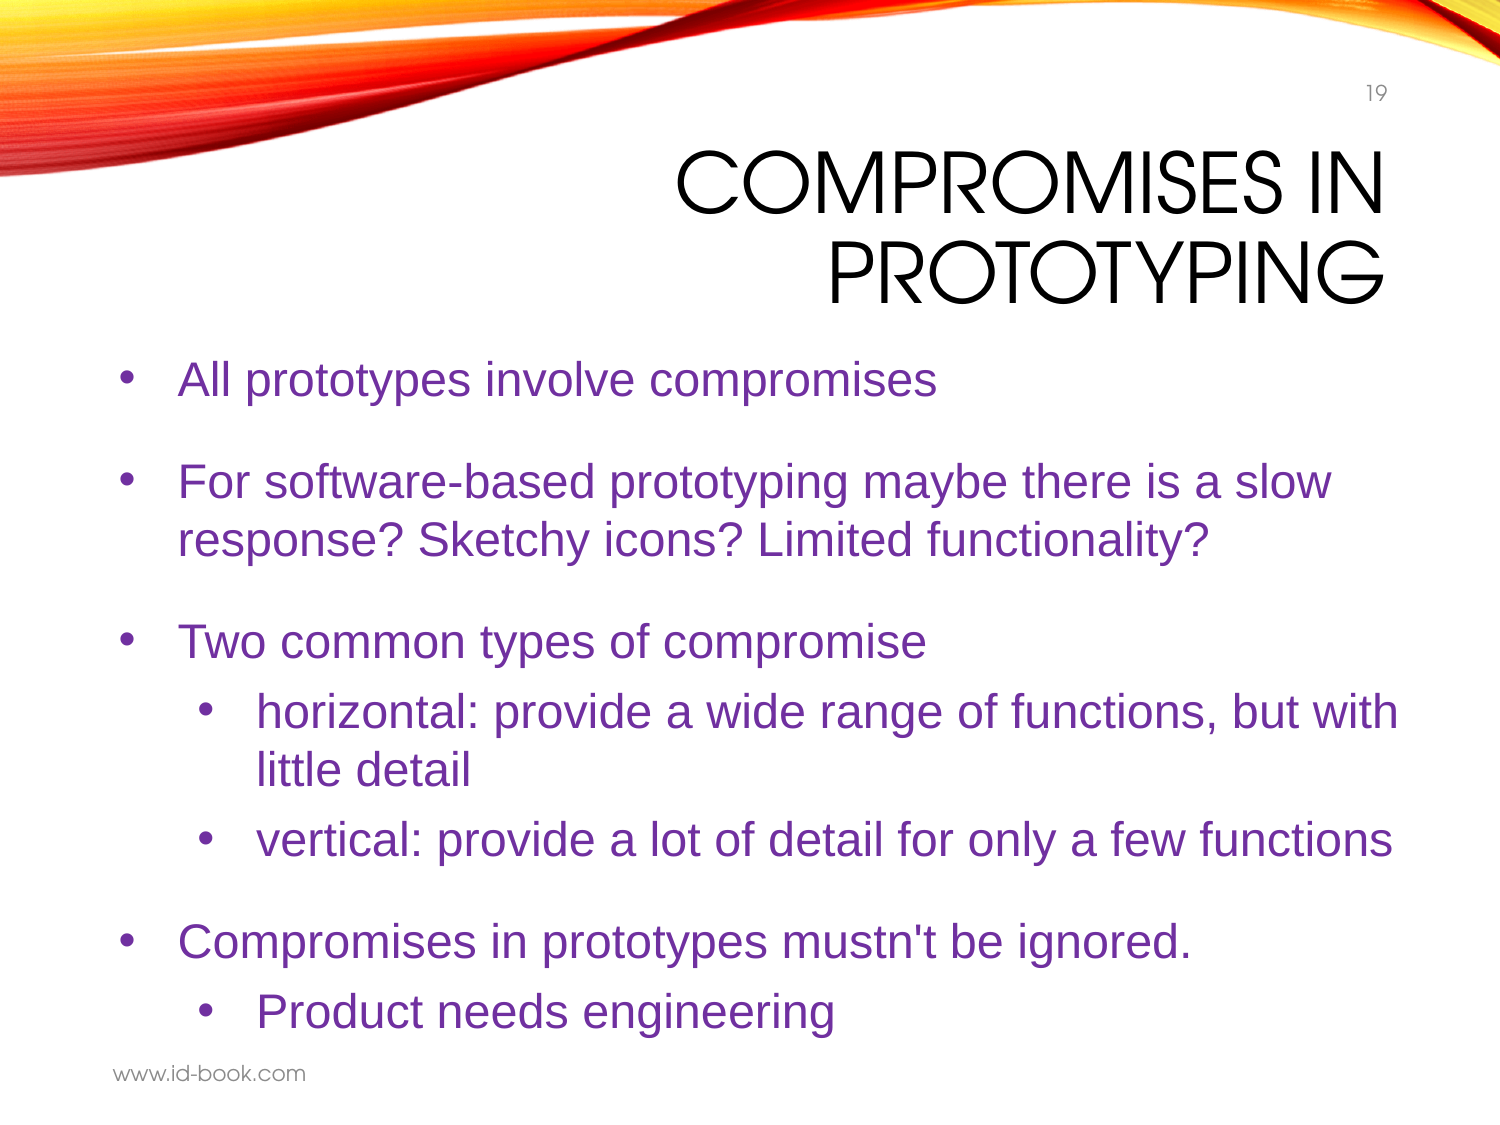

19
# Compromises in prototyping
All prototypes involve compromises

For software-based prototyping maybe there is a slow response? Sketchy icons? Limited functionality?

Two common types of compromise
horizontal: provide a wide range of functions, but with little detail
vertical: provide a lot of detail for only a few functions

Compromises in prototypes mustn't be ignored.
Product needs engineering

www.id-book.com